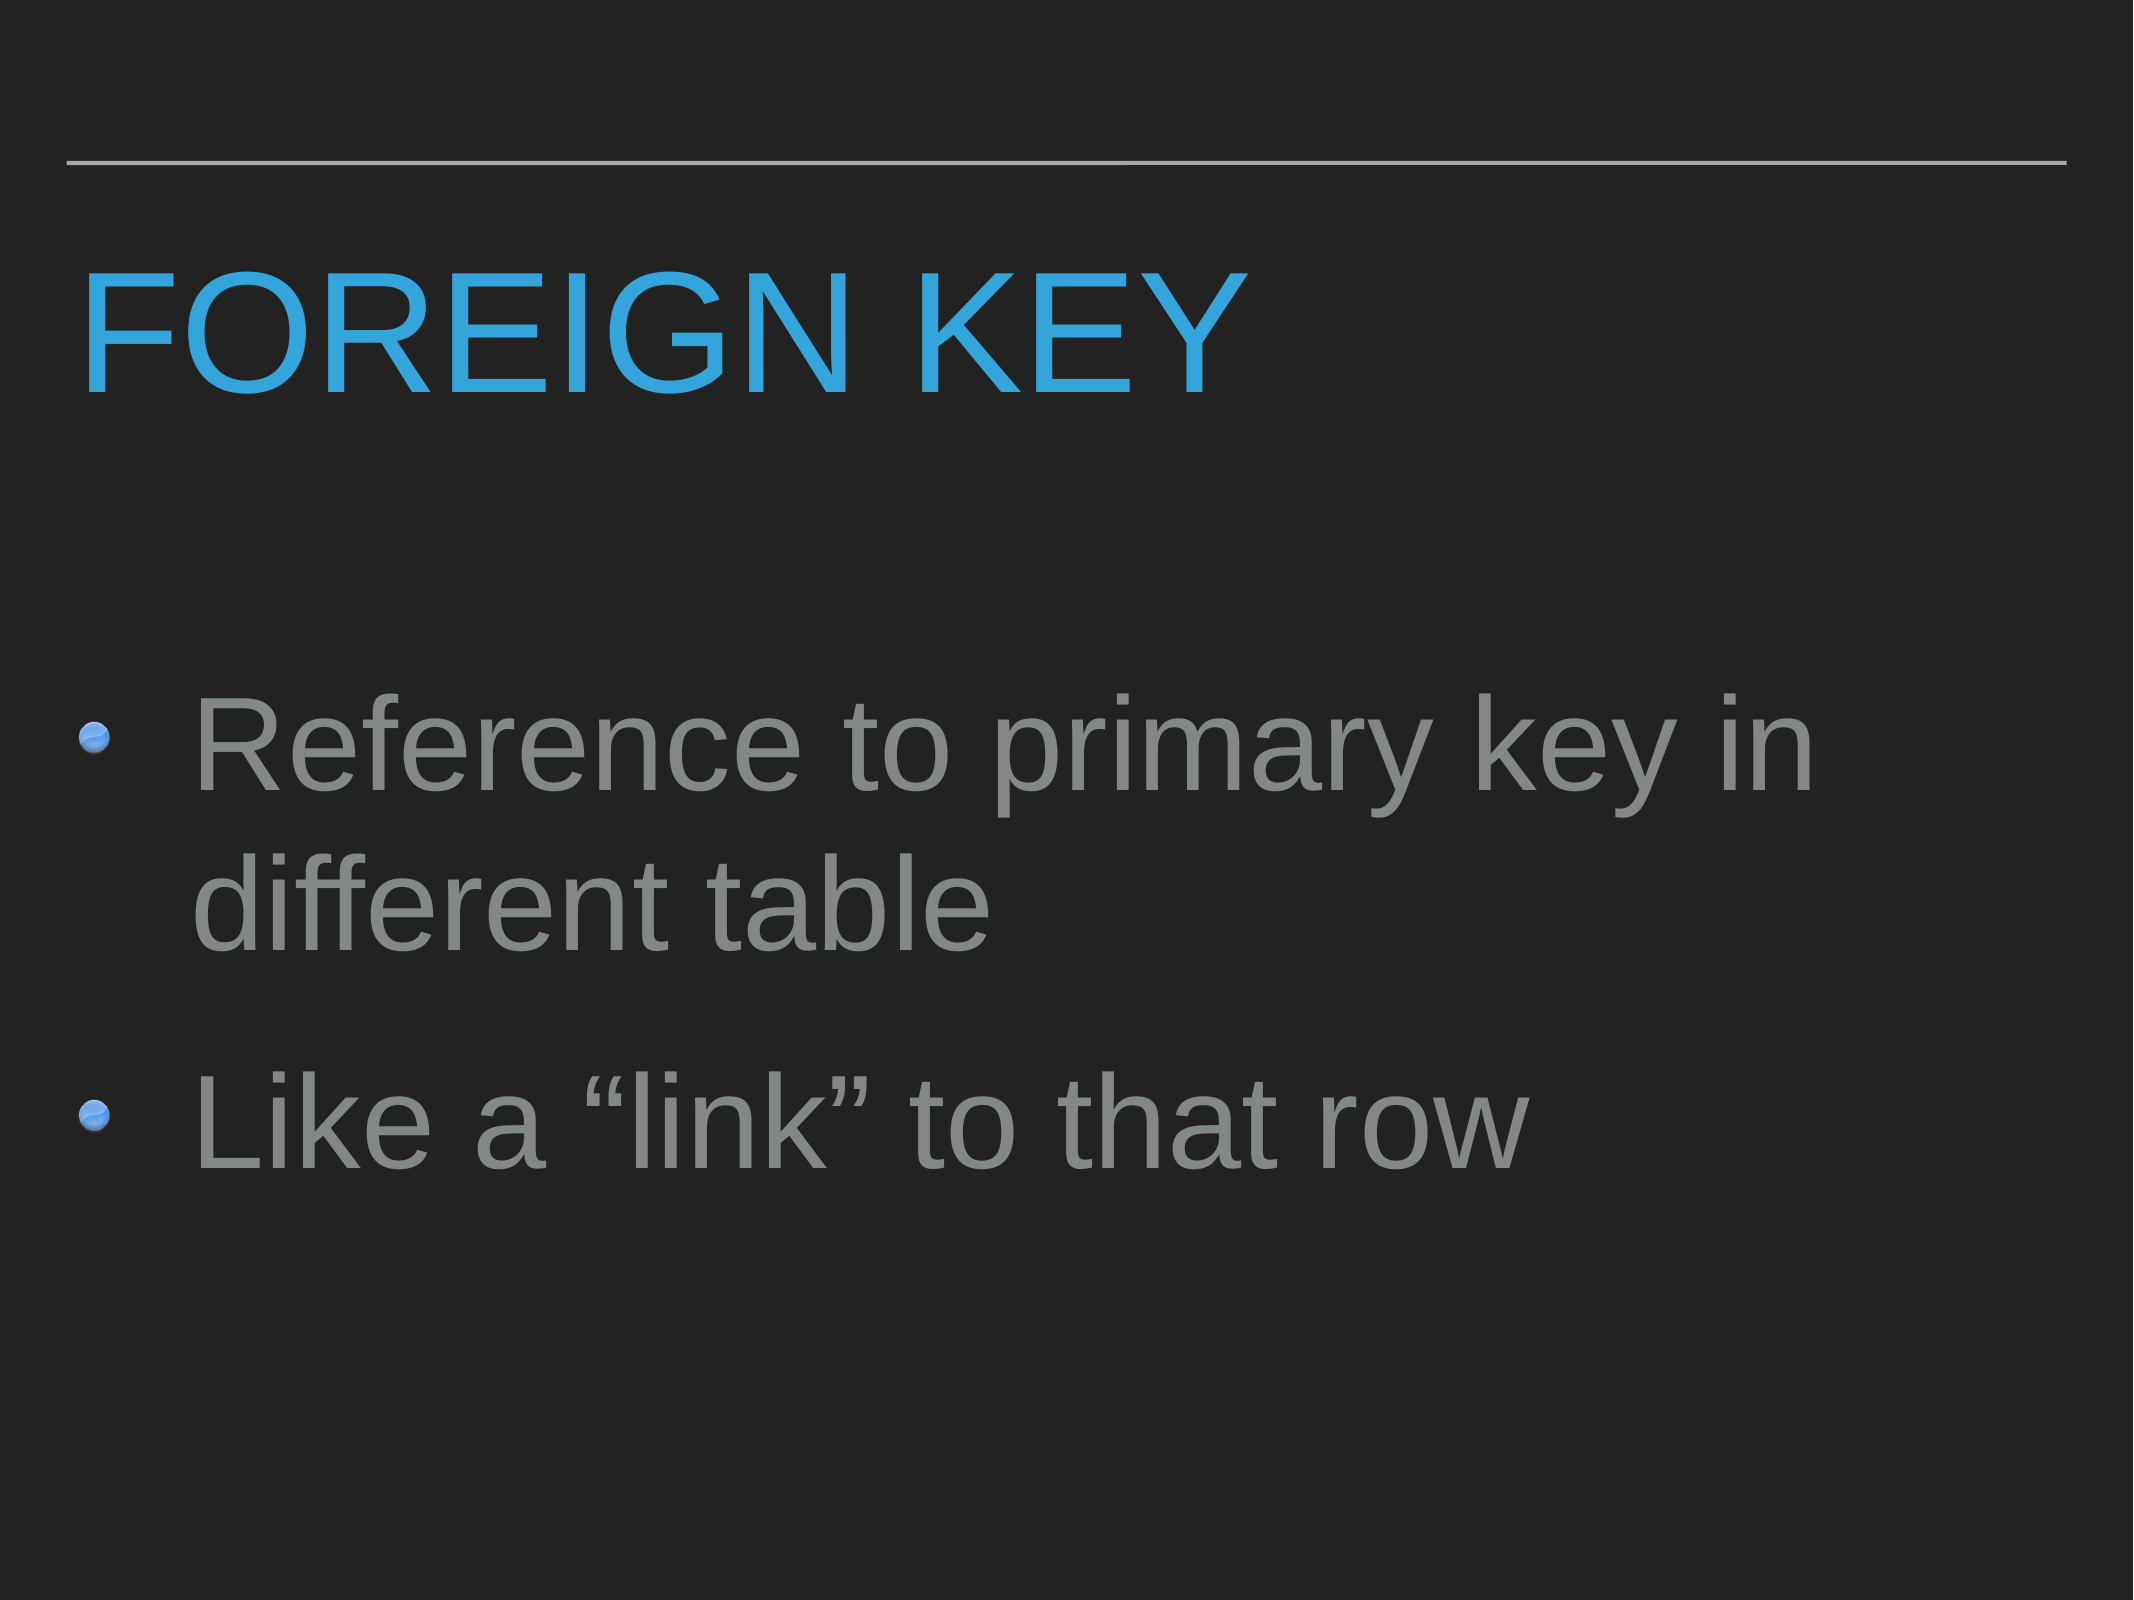

# Foreign key
Reference to primary key in different table
Like a “link” to that row